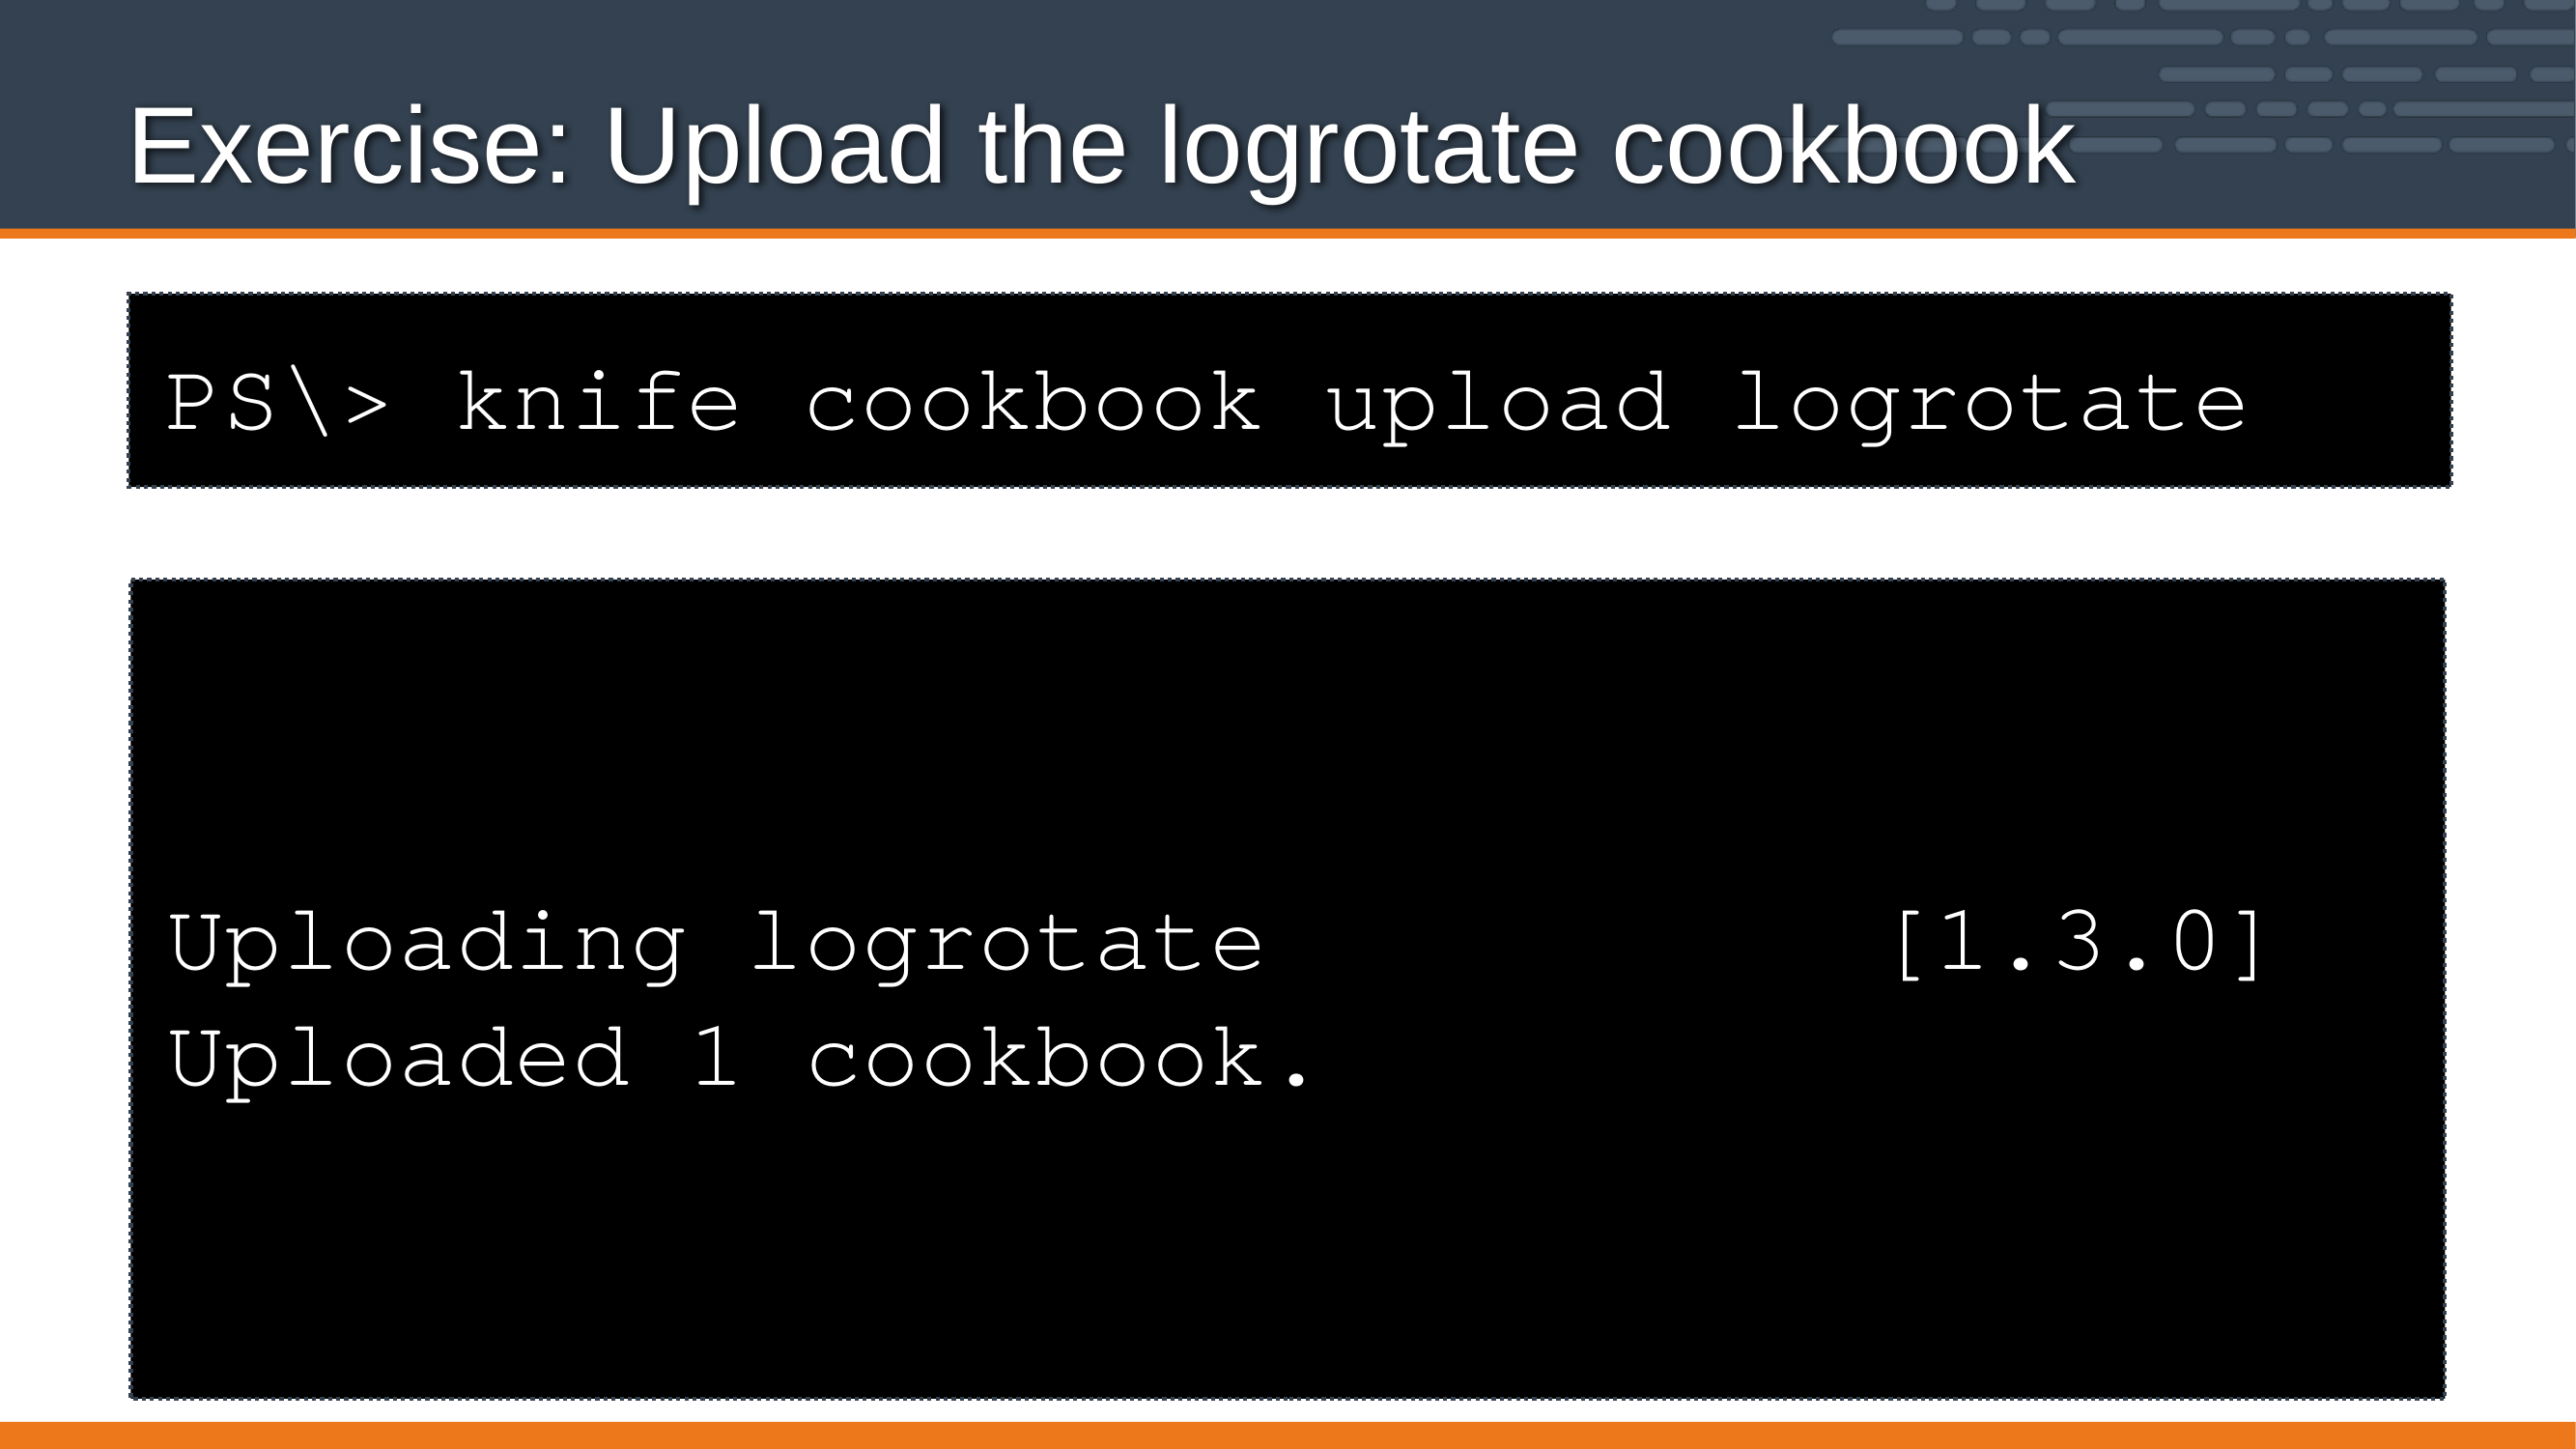

# Exercise: Upload the logrotate cookbook

PS\> knife cookbook upload logrotate

Uploading logrotate    		  [1.3.0]
Uploaded 1 cookbook.